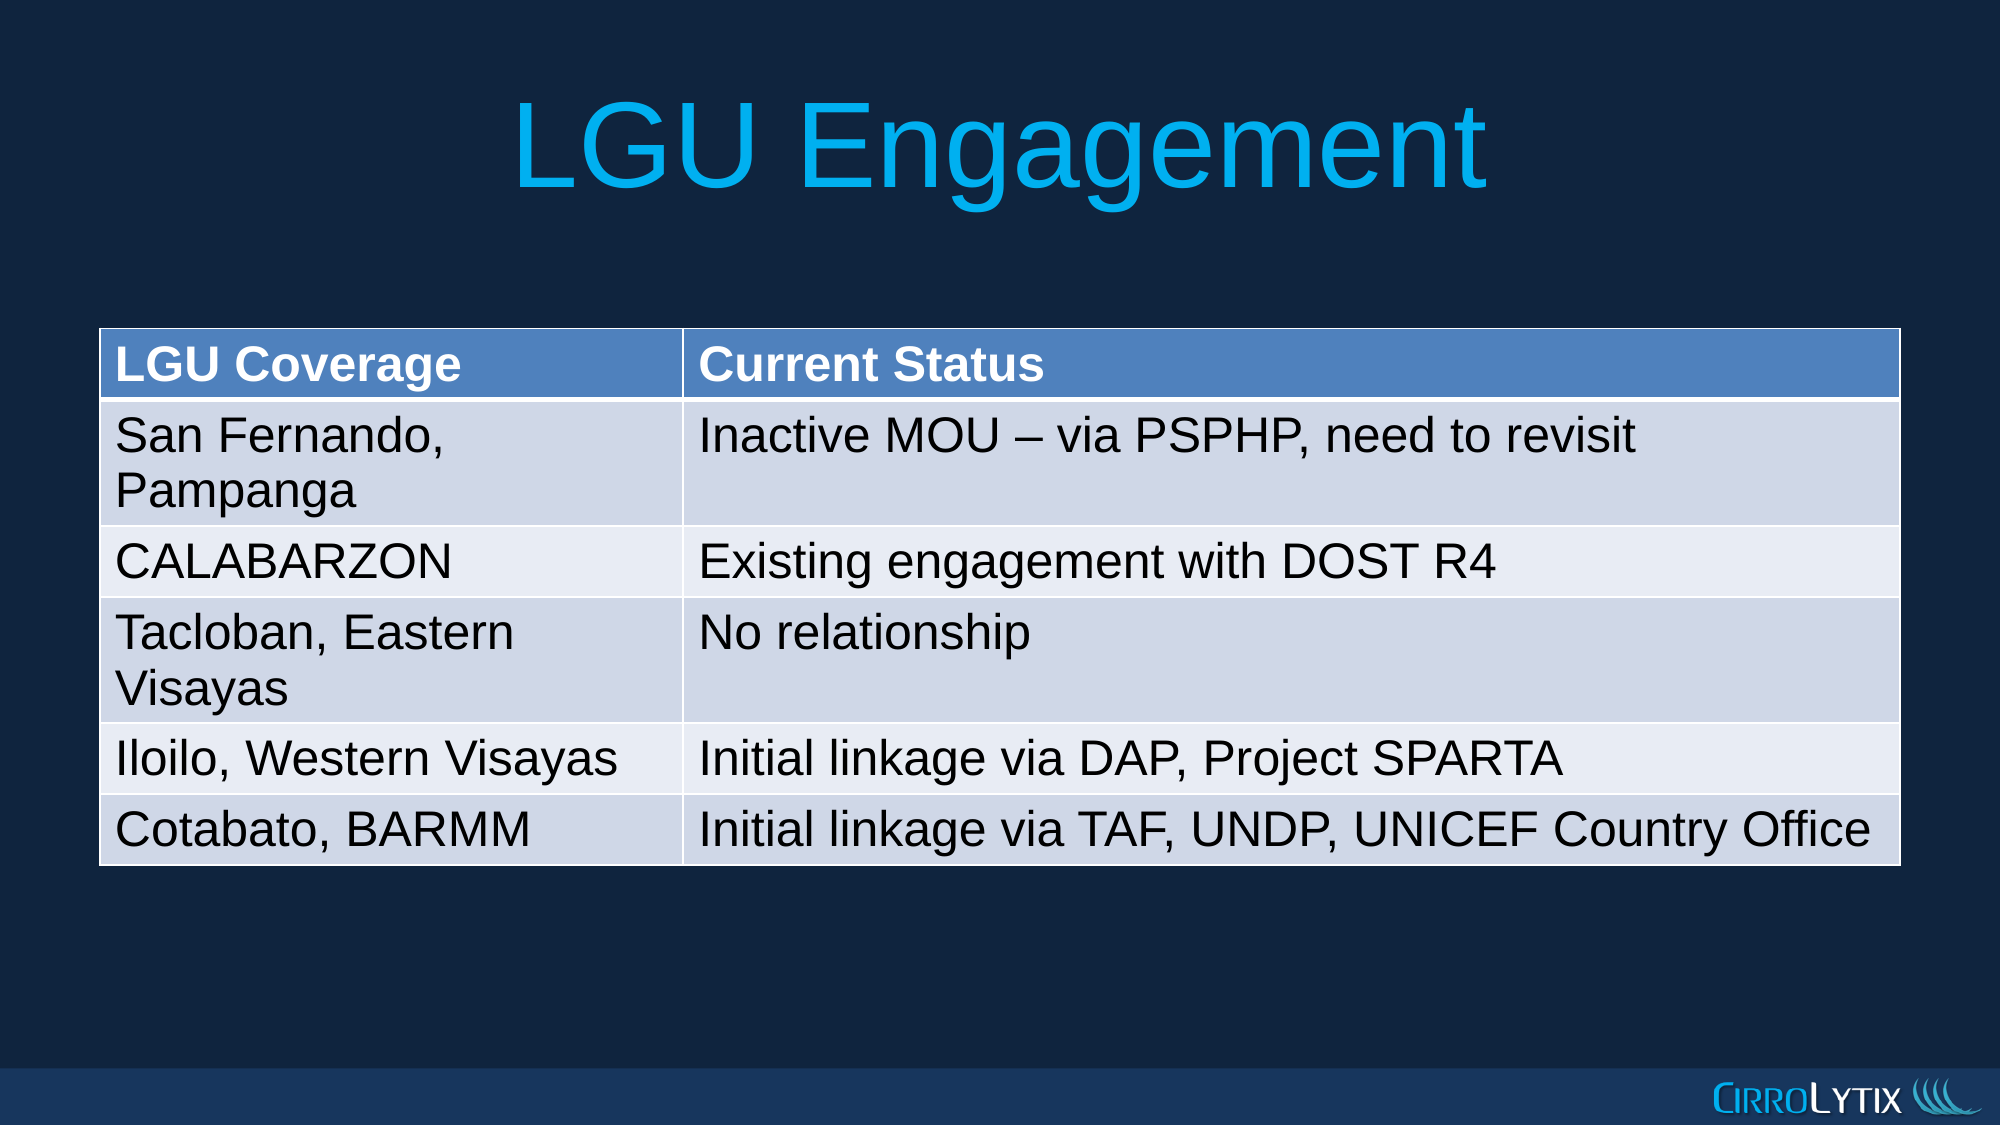

# LGU Engagement
| LGU Coverage | Current Status |
| --- | --- |
| San Fernando, Pampanga | Inactive MOU – via PSPHP, need to revisit |
| CALABARZON | Existing engagement with DOST R4 |
| Tacloban, Eastern Visayas | No relationship |
| Iloilo, Western Visayas | Initial linkage via DAP, Project SPARTA |
| Cotabato, BARMM | Initial linkage via TAF, UNDP, UNICEF Country Office |